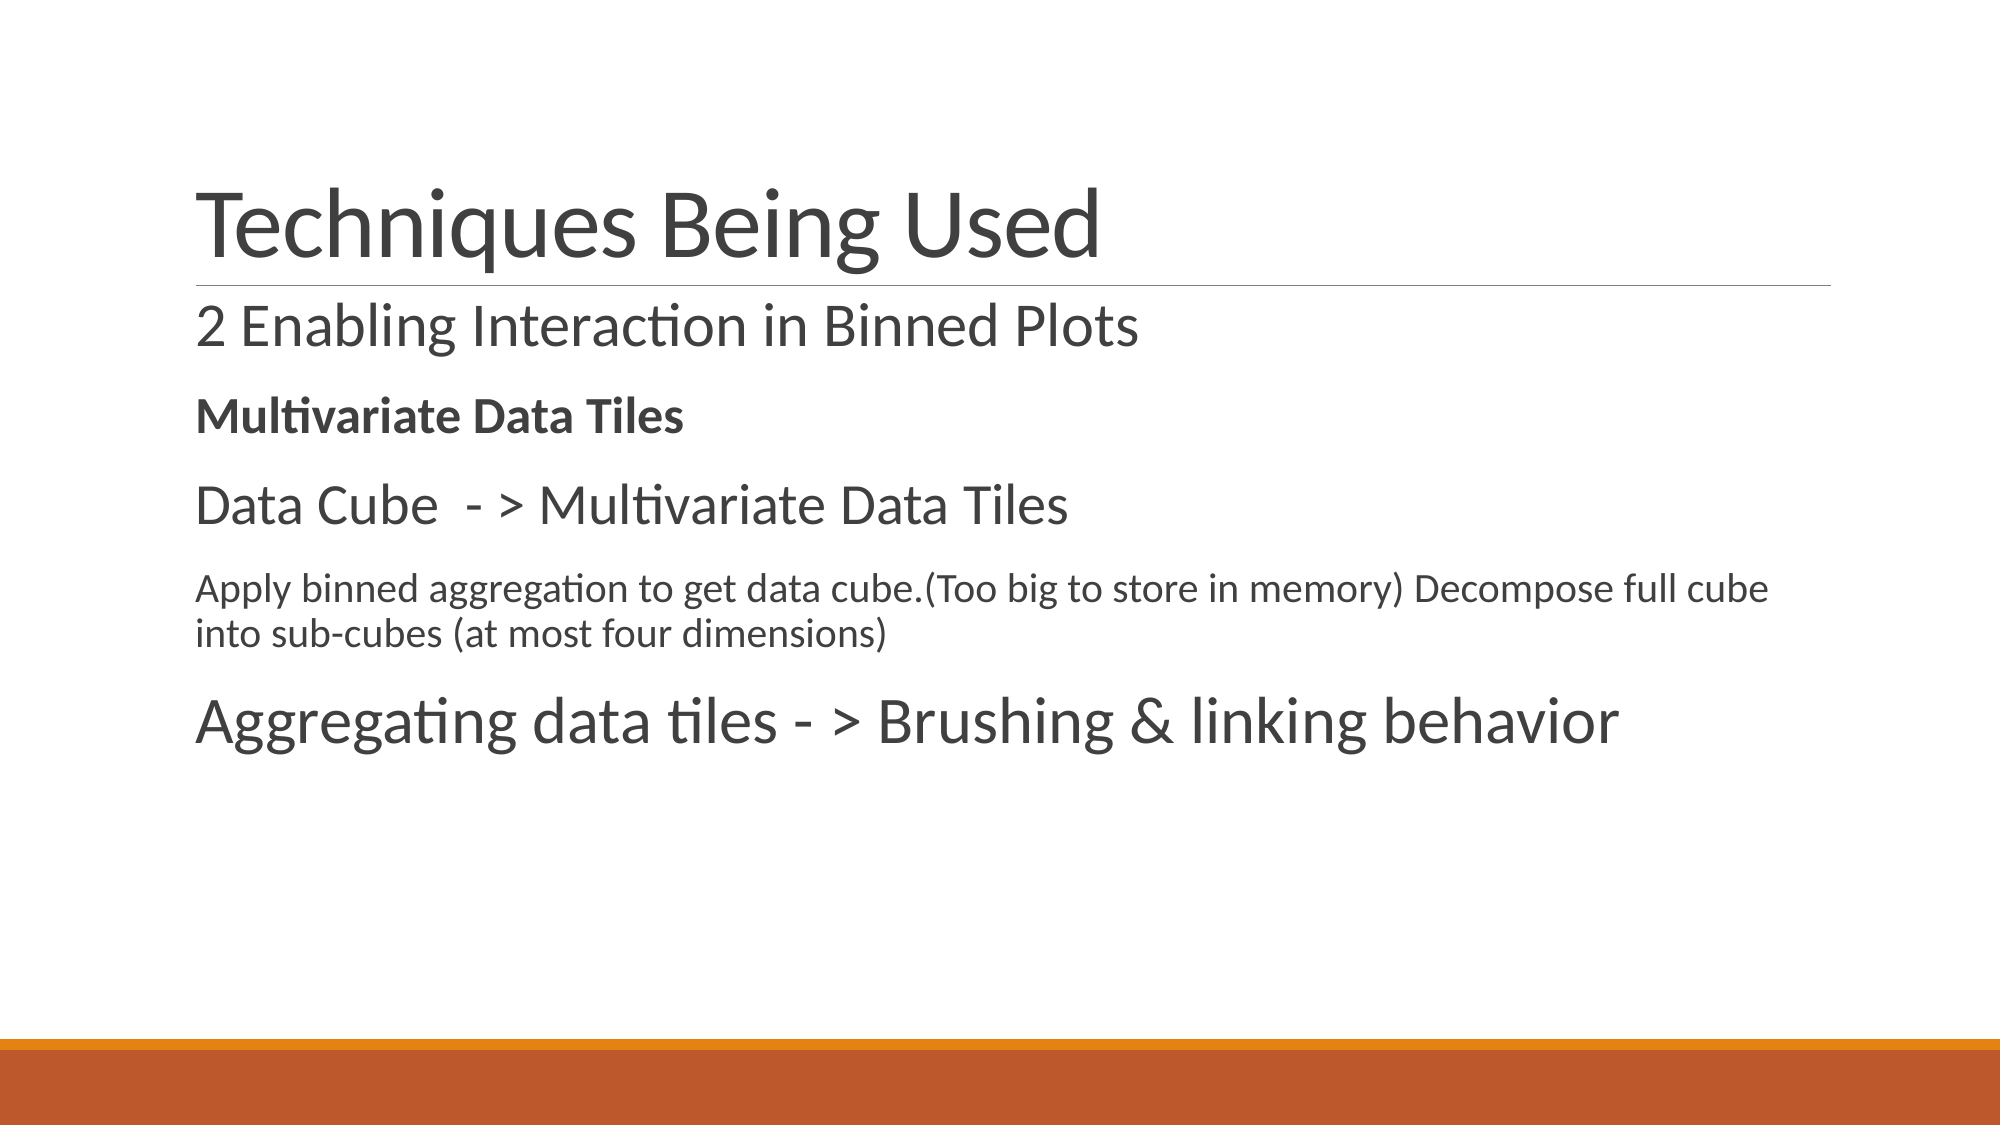

# Techniques Being Used
2 Enabling Interaction in Binned Plots
Multivariate Data Tiles
Data Cube  - > Multivariate Data Tiles
Apply binned aggregation to get data cube.(Too big to store in memory) Decompose full cube into sub-cubes (at most four dimensions)
Aggregating data tiles - > Brushing & linking behavior